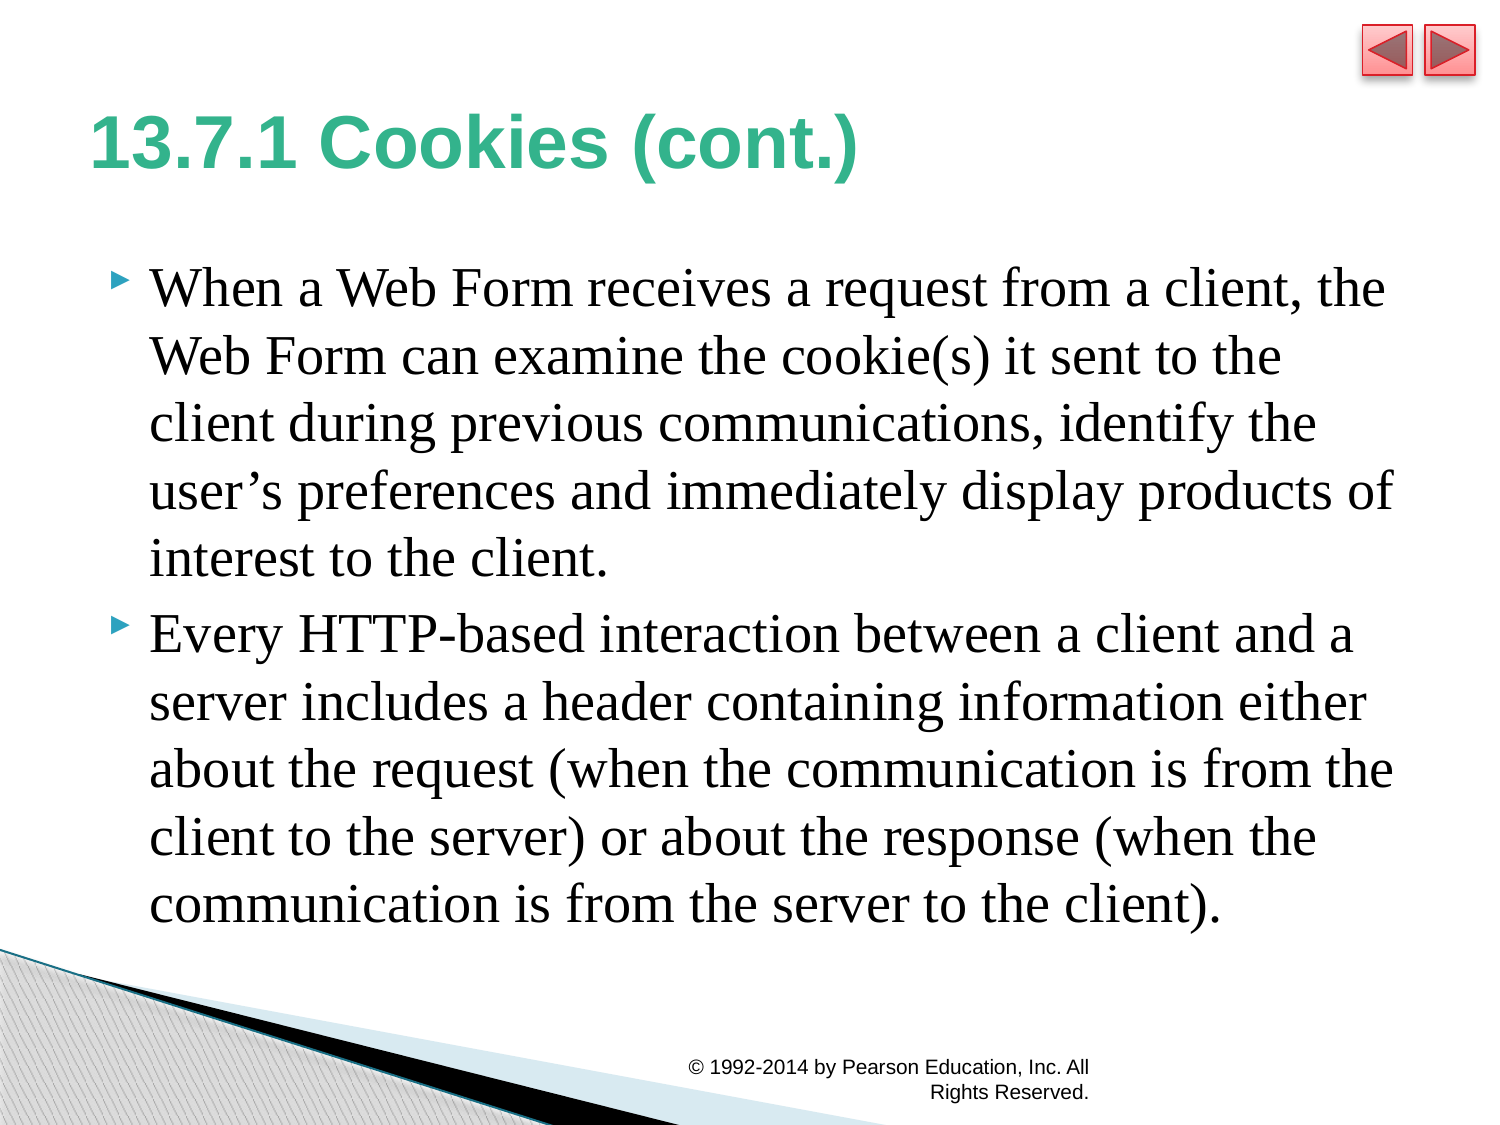

# 13.7.1 Cookies (cont.)
When a Web Form receives a request from a client, the Web Form can examine the cookie(s) it sent to the client during previous communications, identify the user’s preferences and immediately display products of interest to the client.
Every HTTP-based interaction between a client and a server includes a header containing information either about the request (when the communication is from the client to the server) or about the response (when the communication is from the server to the client).
© 1992-2014 by Pearson Education, Inc. All Rights Reserved.